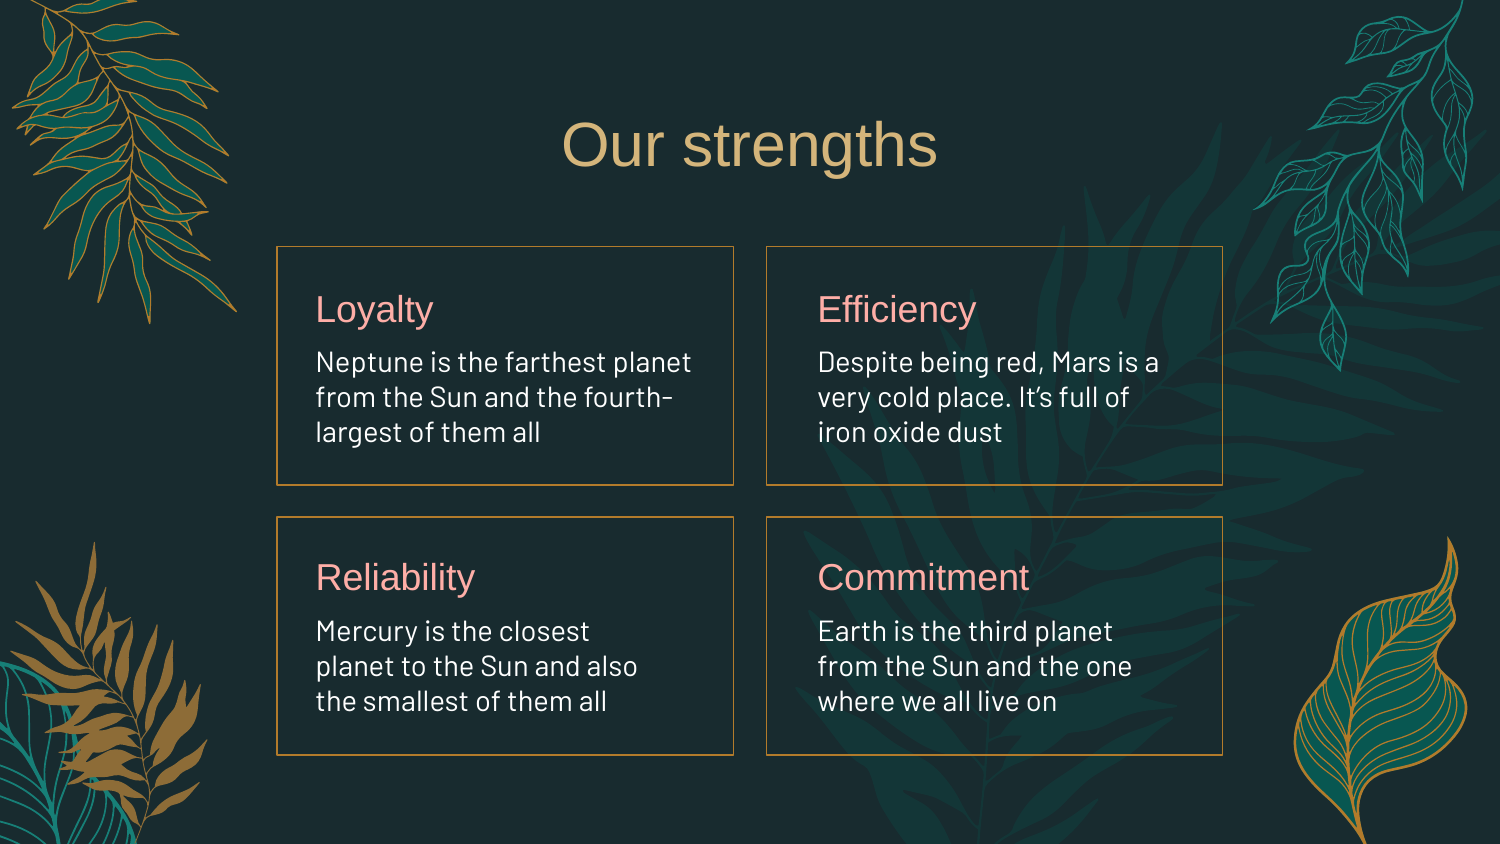

Our strengths

Efficiency
# Loyalty
Neptune is the farthest planet from the Sun and the fourth-largest of them all
Despite being red, Mars is a very cold place. It’s full of iron oxide dust

Reliability
Commitment
Earth is the third planet from the Sun and the one where we all live on
Mercury is the closest
planet to the Sun and also
the smallest of them all